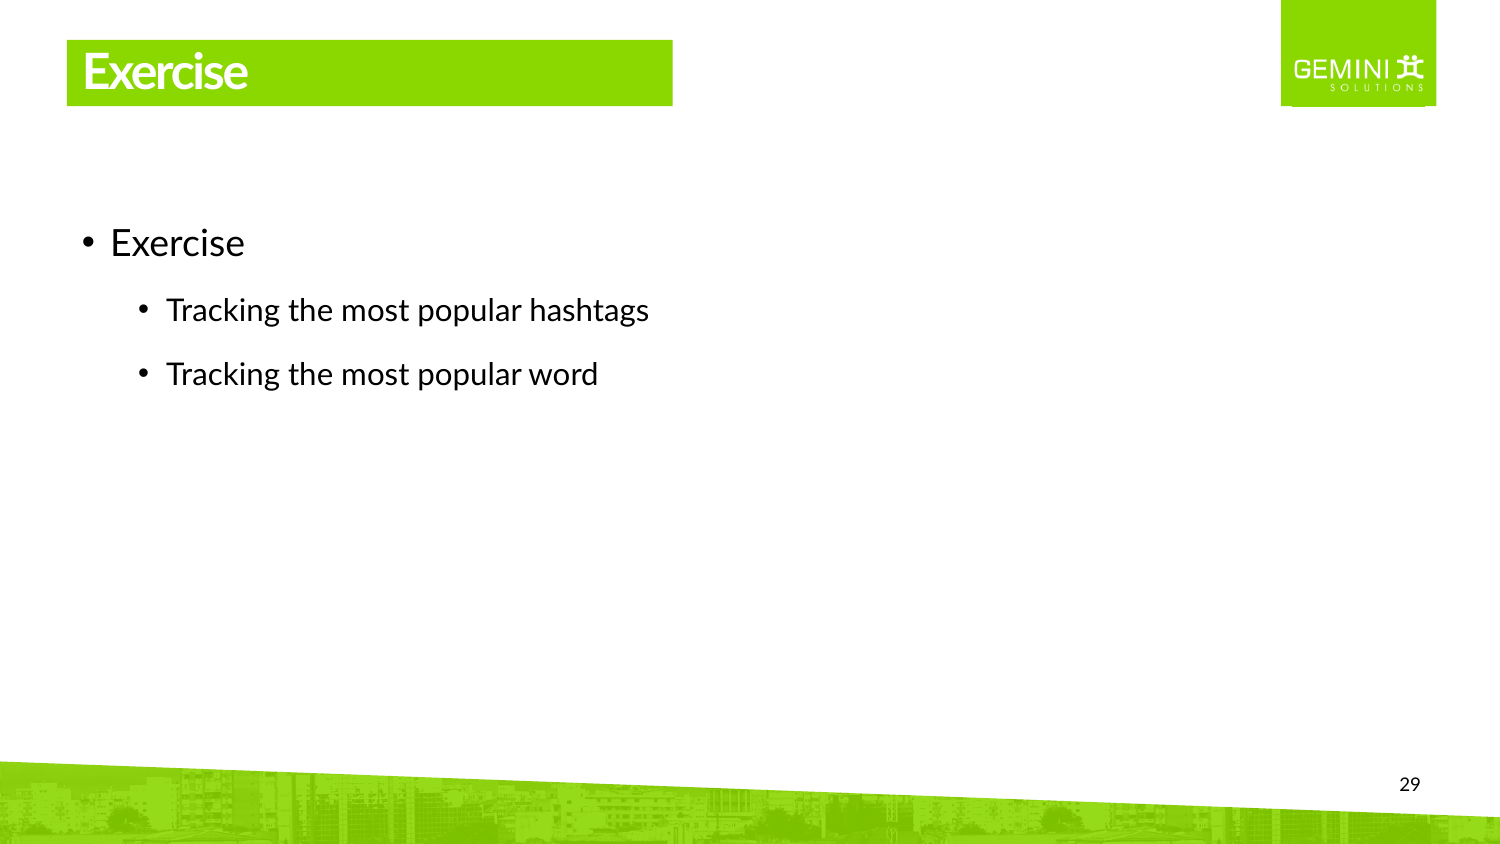

# Exercise
Exercise
Tracking the most popular hashtags
Tracking the most popular word
29